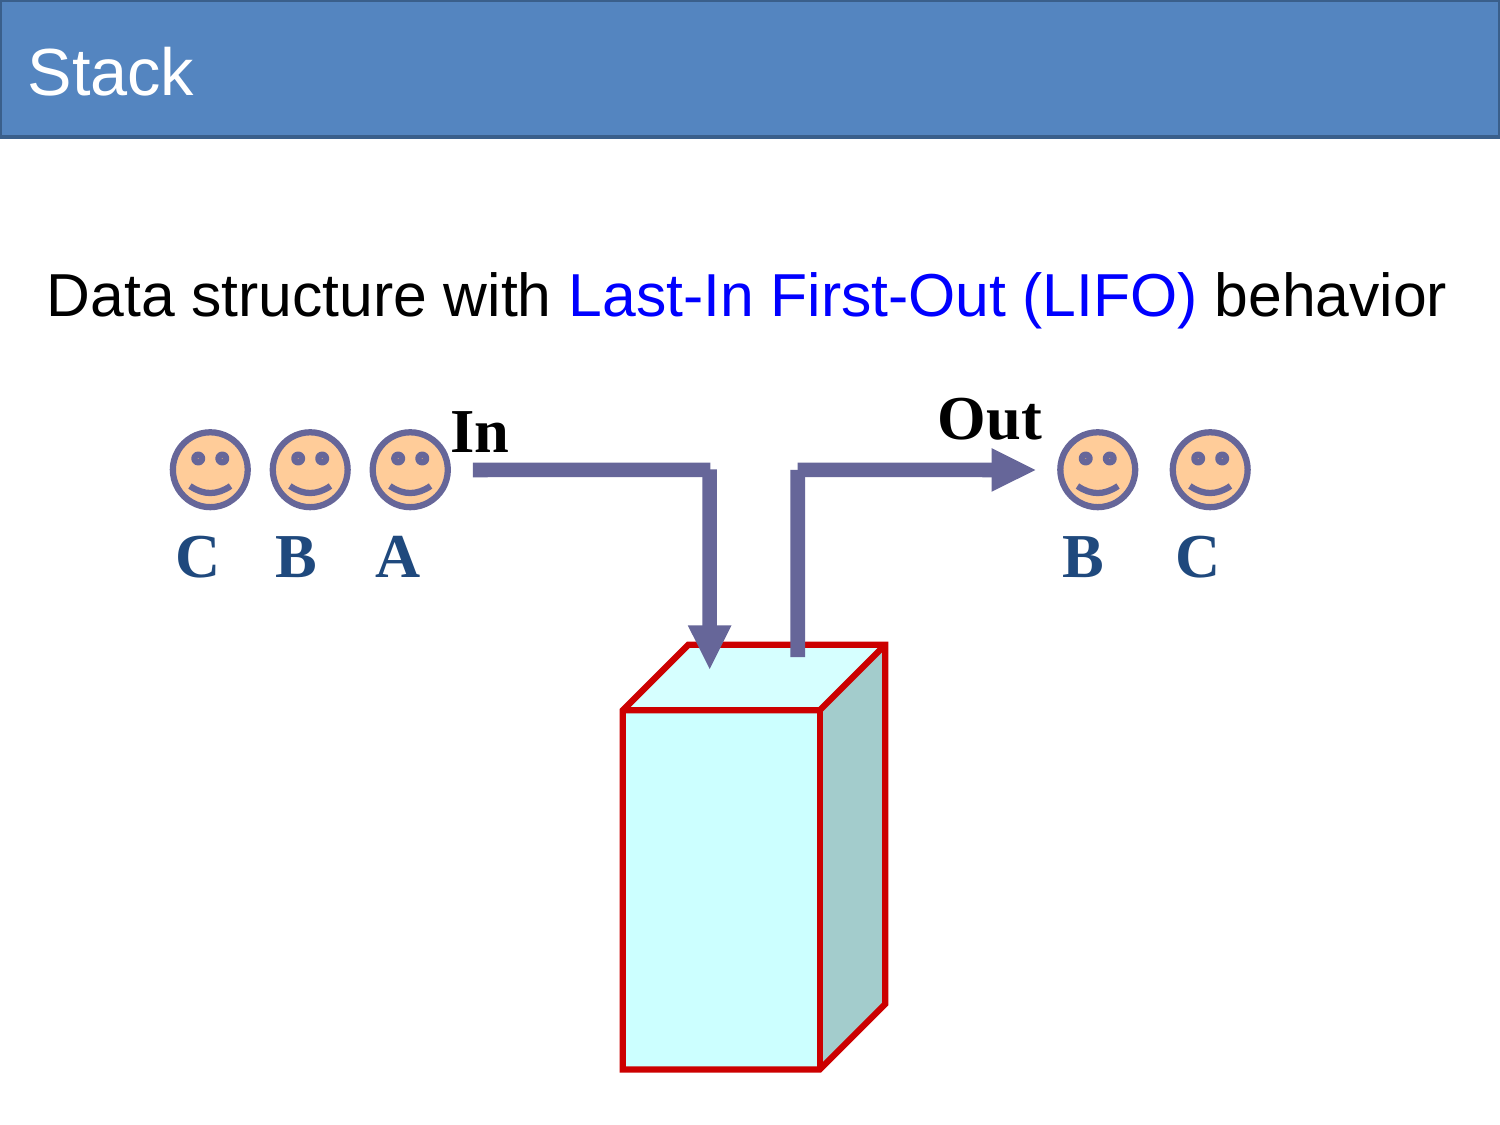

Stack
Data structure with Last-In First-Out (LIFO) behavior
Out
In

C
B
A
B
C